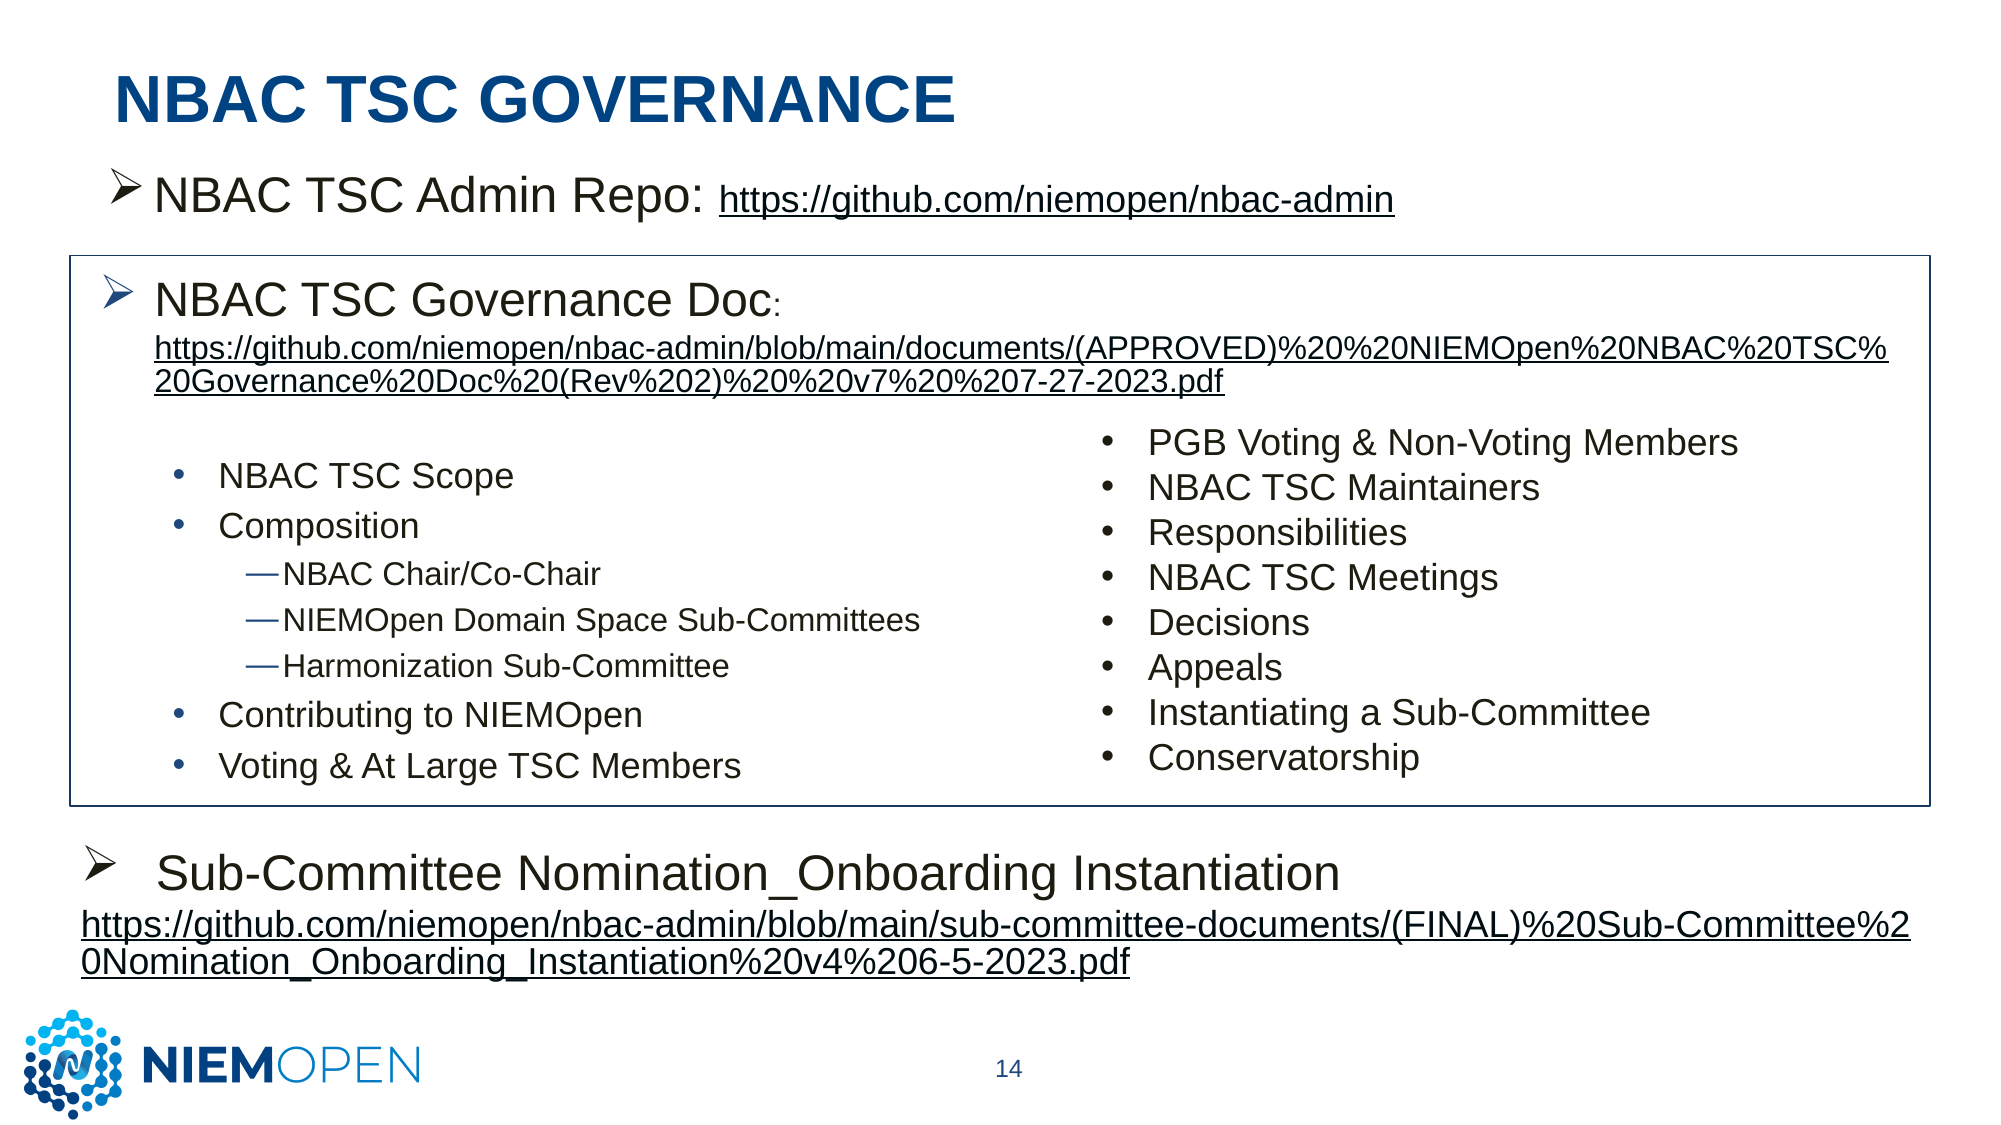

# NBAC TSC Governance
NBAC TSC Admin Repo: https://github.com/niemopen/nbac-admin

NBAC TSC Governance Doc: https://github.com/niemopen/nbac-admin/blob/main/documents/(APPROVED)%20%20NIEMOpen%20NBAC%20TSC%20Governance%20Doc%20(Rev%202)%20%20v7%20%207-27-2023.pdf

NBAC TSC Scope
Composition
NBAC Chair/Co-Chair
NIEMOpen Domain Space Sub-Committees
Harmonization Sub-Committee
Contributing to NIEMOpen
Voting & At Large TSC Members

PGB Voting & Non-Voting Members
NBAC TSC Maintainers
Responsibilities
NBAC TSC Meetings
Decisions
Appeals
Instantiating a Sub-Committee
Conservatorship
Sub-Committee Nomination_Onboarding Instantiation
https://github.com/niemopen/nbac-admin/blob/main/sub-committee-documents/(FINAL)%20Sub-Committee%20Nomination_Onboarding_Instantiation%20v4%206-5-2023.pdf

14